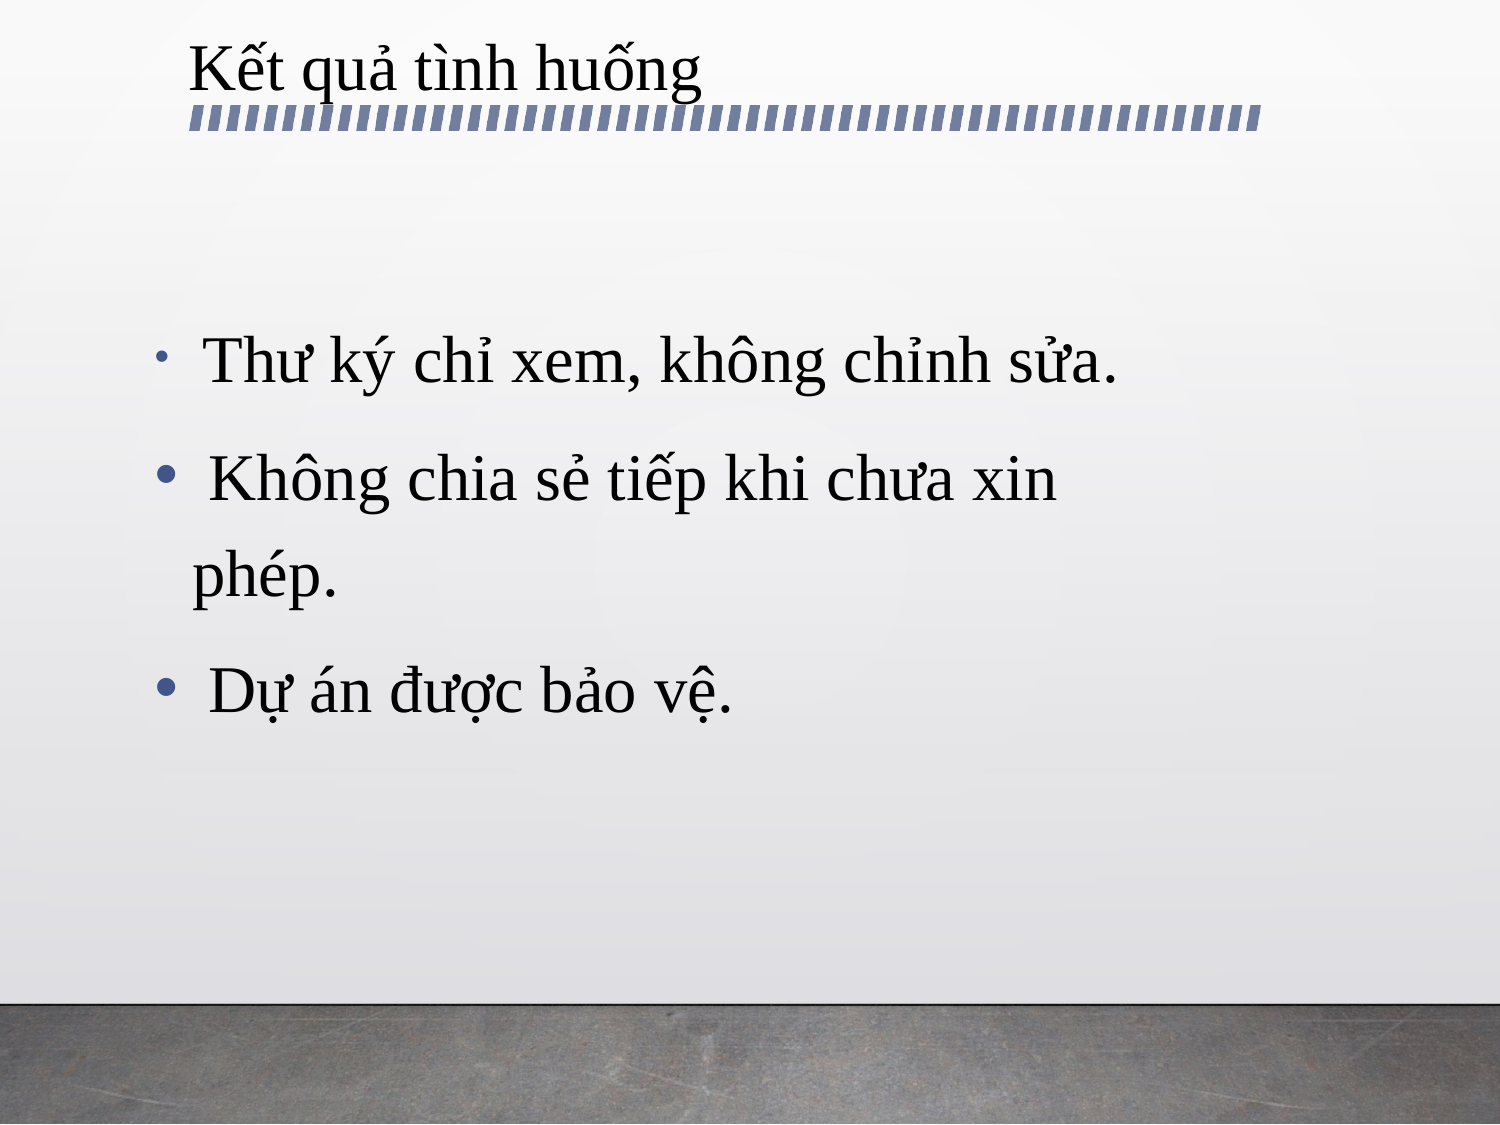

# Kết quả tình huống
 Thư ký chỉ xem, không chỉnh sửa.
 Không chia sẻ tiếp khi chưa xin phép.
 Dự án được bảo vệ.